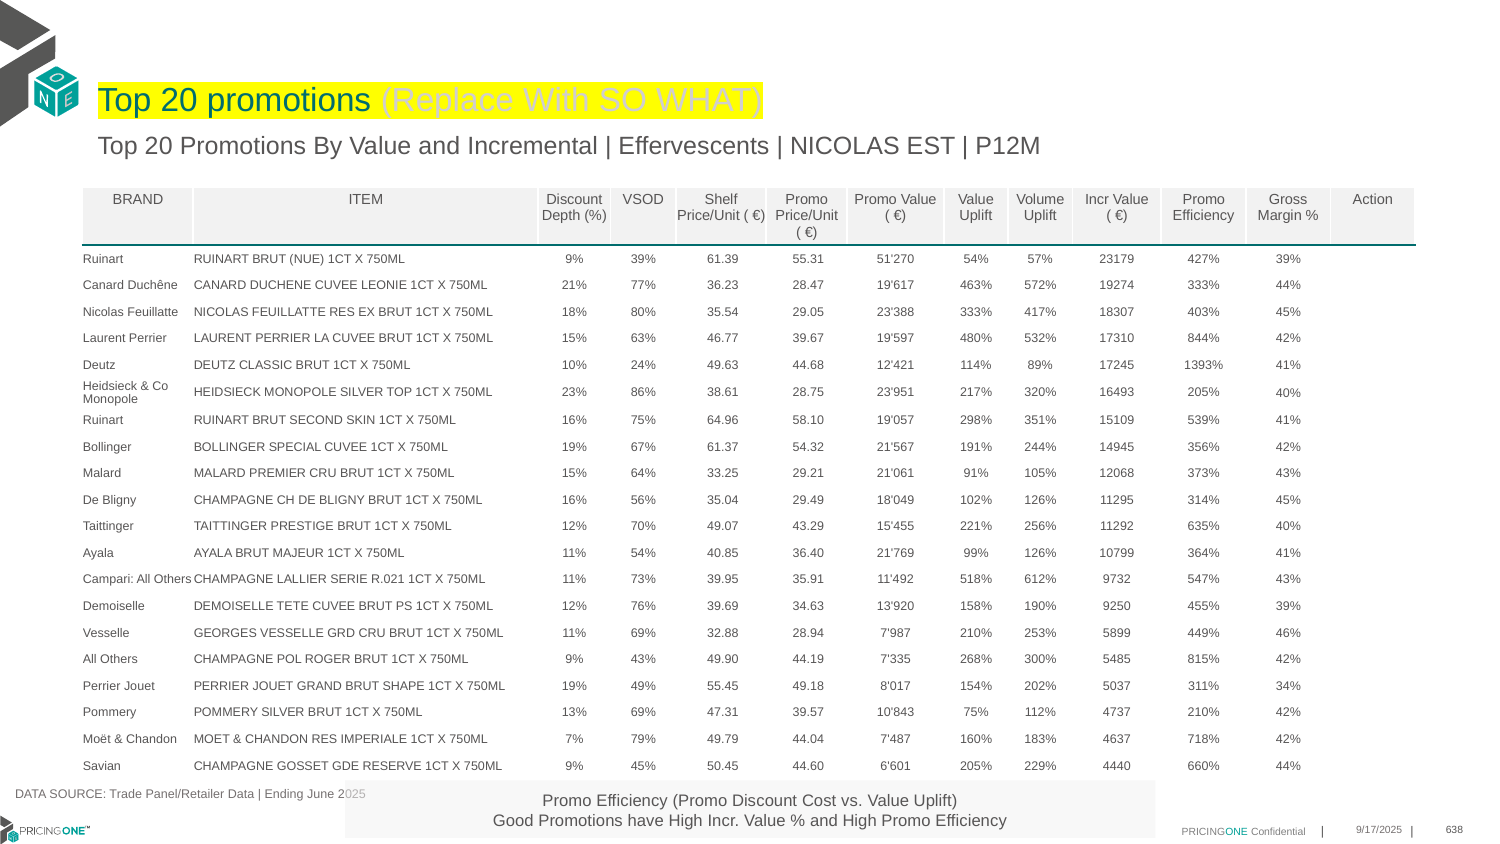

# Top 20 promotions (Replace With SO WHAT)
Top 20 Promotions By Value and Incremental | Effervescents | NICOLAS EST | P12M
| BRAND | ITEM | Discount Depth (%) | VSOD | Shelf Price/Unit ( €) | Promo Price/Unit ( €) | Promo Value ( €) | Value Uplift | Volume Uplift | Incr Value ( €) | Promo Efficiency | Gross Margin % | Action |
| --- | --- | --- | --- | --- | --- | --- | --- | --- | --- | --- | --- | --- |
| Ruinart | RUINART BRUT (NUE) 1CT X 750ML | 9% | 39% | 61.39 | 55.31 | 51'270 | 54% | 57% | 23179 | 427% | 39% |  |
| Canard Duchêne | CANARD DUCHENE CUVEE LEONIE 1CT X 750ML | 21% | 77% | 36.23 | 28.47 | 19'617 | 463% | 572% | 19274 | 333% | 44% |  |
| Nicolas Feuillatte | NICOLAS FEUILLATTE RES EX BRUT 1CT X 750ML | 18% | 80% | 35.54 | 29.05 | 23'388 | 333% | 417% | 18307 | 403% | 45% |  |
| Laurent Perrier | LAURENT PERRIER LA CUVEE BRUT 1CT X 750ML | 15% | 63% | 46.77 | 39.67 | 19'597 | 480% | 532% | 17310 | 844% | 42% |  |
| Deutz | DEUTZ CLASSIC BRUT 1CT X 750ML | 10% | 24% | 49.63 | 44.68 | 12'421 | 114% | 89% | 17245 | 1393% | 41% |  |
| Heidsieck & Co Monopole | HEIDSIECK MONOPOLE SILVER TOP 1CT X 750ML | 23% | 86% | 38.61 | 28.75 | 23'951 | 217% | 320% | 16493 | 205% | 40% |  |
| Ruinart | RUINART BRUT SECOND SKIN 1CT X 750ML | 16% | 75% | 64.96 | 58.10 | 19'057 | 298% | 351% | 15109 | 539% | 41% |  |
| Bollinger | BOLLINGER SPECIAL CUVEE 1CT X 750ML | 19% | 67% | 61.37 | 54.32 | 21'567 | 191% | 244% | 14945 | 356% | 42% |  |
| Malard | MALARD PREMIER CRU BRUT 1CT X 750ML | 15% | 64% | 33.25 | 29.21 | 21'061 | 91% | 105% | 12068 | 373% | 43% |  |
| De Bligny | CHAMPAGNE CH DE BLIGNY BRUT 1CT X 750ML | 16% | 56% | 35.04 | 29.49 | 18'049 | 102% | 126% | 11295 | 314% | 45% |  |
| Taittinger | TAITTINGER PRESTIGE BRUT 1CT X 750ML | 12% | 70% | 49.07 | 43.29 | 15'455 | 221% | 256% | 11292 | 635% | 40% |  |
| Ayala | AYALA BRUT MAJEUR 1CT X 750ML | 11% | 54% | 40.85 | 36.40 | 21'769 | 99% | 126% | 10799 | 364% | 41% |  |
| Campari: All Others | CHAMPAGNE LALLIER SERIE R.021 1CT X 750ML | 11% | 73% | 39.95 | 35.91 | 11'492 | 518% | 612% | 9732 | 547% | 43% |  |
| Demoiselle | DEMOISELLE TETE CUVEE BRUT PS 1CT X 750ML | 12% | 76% | 39.69 | 34.63 | 13'920 | 158% | 190% | 9250 | 455% | 39% |  |
| Vesselle | GEORGES VESSELLE GRD CRU BRUT 1CT X 750ML | 11% | 69% | 32.88 | 28.94 | 7'987 | 210% | 253% | 5899 | 449% | 46% |  |
| All Others | CHAMPAGNE POL ROGER BRUT 1CT X 750ML | 9% | 43% | 49.90 | 44.19 | 7'335 | 268% | 300% | 5485 | 815% | 42% |  |
| Perrier Jouet | PERRIER JOUET GRAND BRUT SHAPE 1CT X 750ML | 19% | 49% | 55.45 | 49.18 | 8'017 | 154% | 202% | 5037 | 311% | 34% |  |
| Pommery | POMMERY SILVER BRUT 1CT X 750ML | 13% | 69% | 47.31 | 39.57 | 10'843 | 75% | 112% | 4737 | 210% | 42% |  |
| Moët & Chandon | MOET & CHANDON RES IMPERIALE 1CT X 750ML | 7% | 79% | 49.79 | 44.04 | 7'487 | 160% | 183% | 4637 | 718% | 42% |  |
| Savian | CHAMPAGNE GOSSET GDE RESERVE 1CT X 750ML | 9% | 45% | 50.45 | 44.60 | 6'601 | 205% | 229% | 4440 | 660% | 44% |  |
DATA SOURCE: Trade Panel/Retailer Data | Ending June 2025
Promo Efficiency (Promo Discount Cost vs. Value Uplift)
Good Promotions have High Incr. Value % and High Promo Efficiency

9/17/2025
638